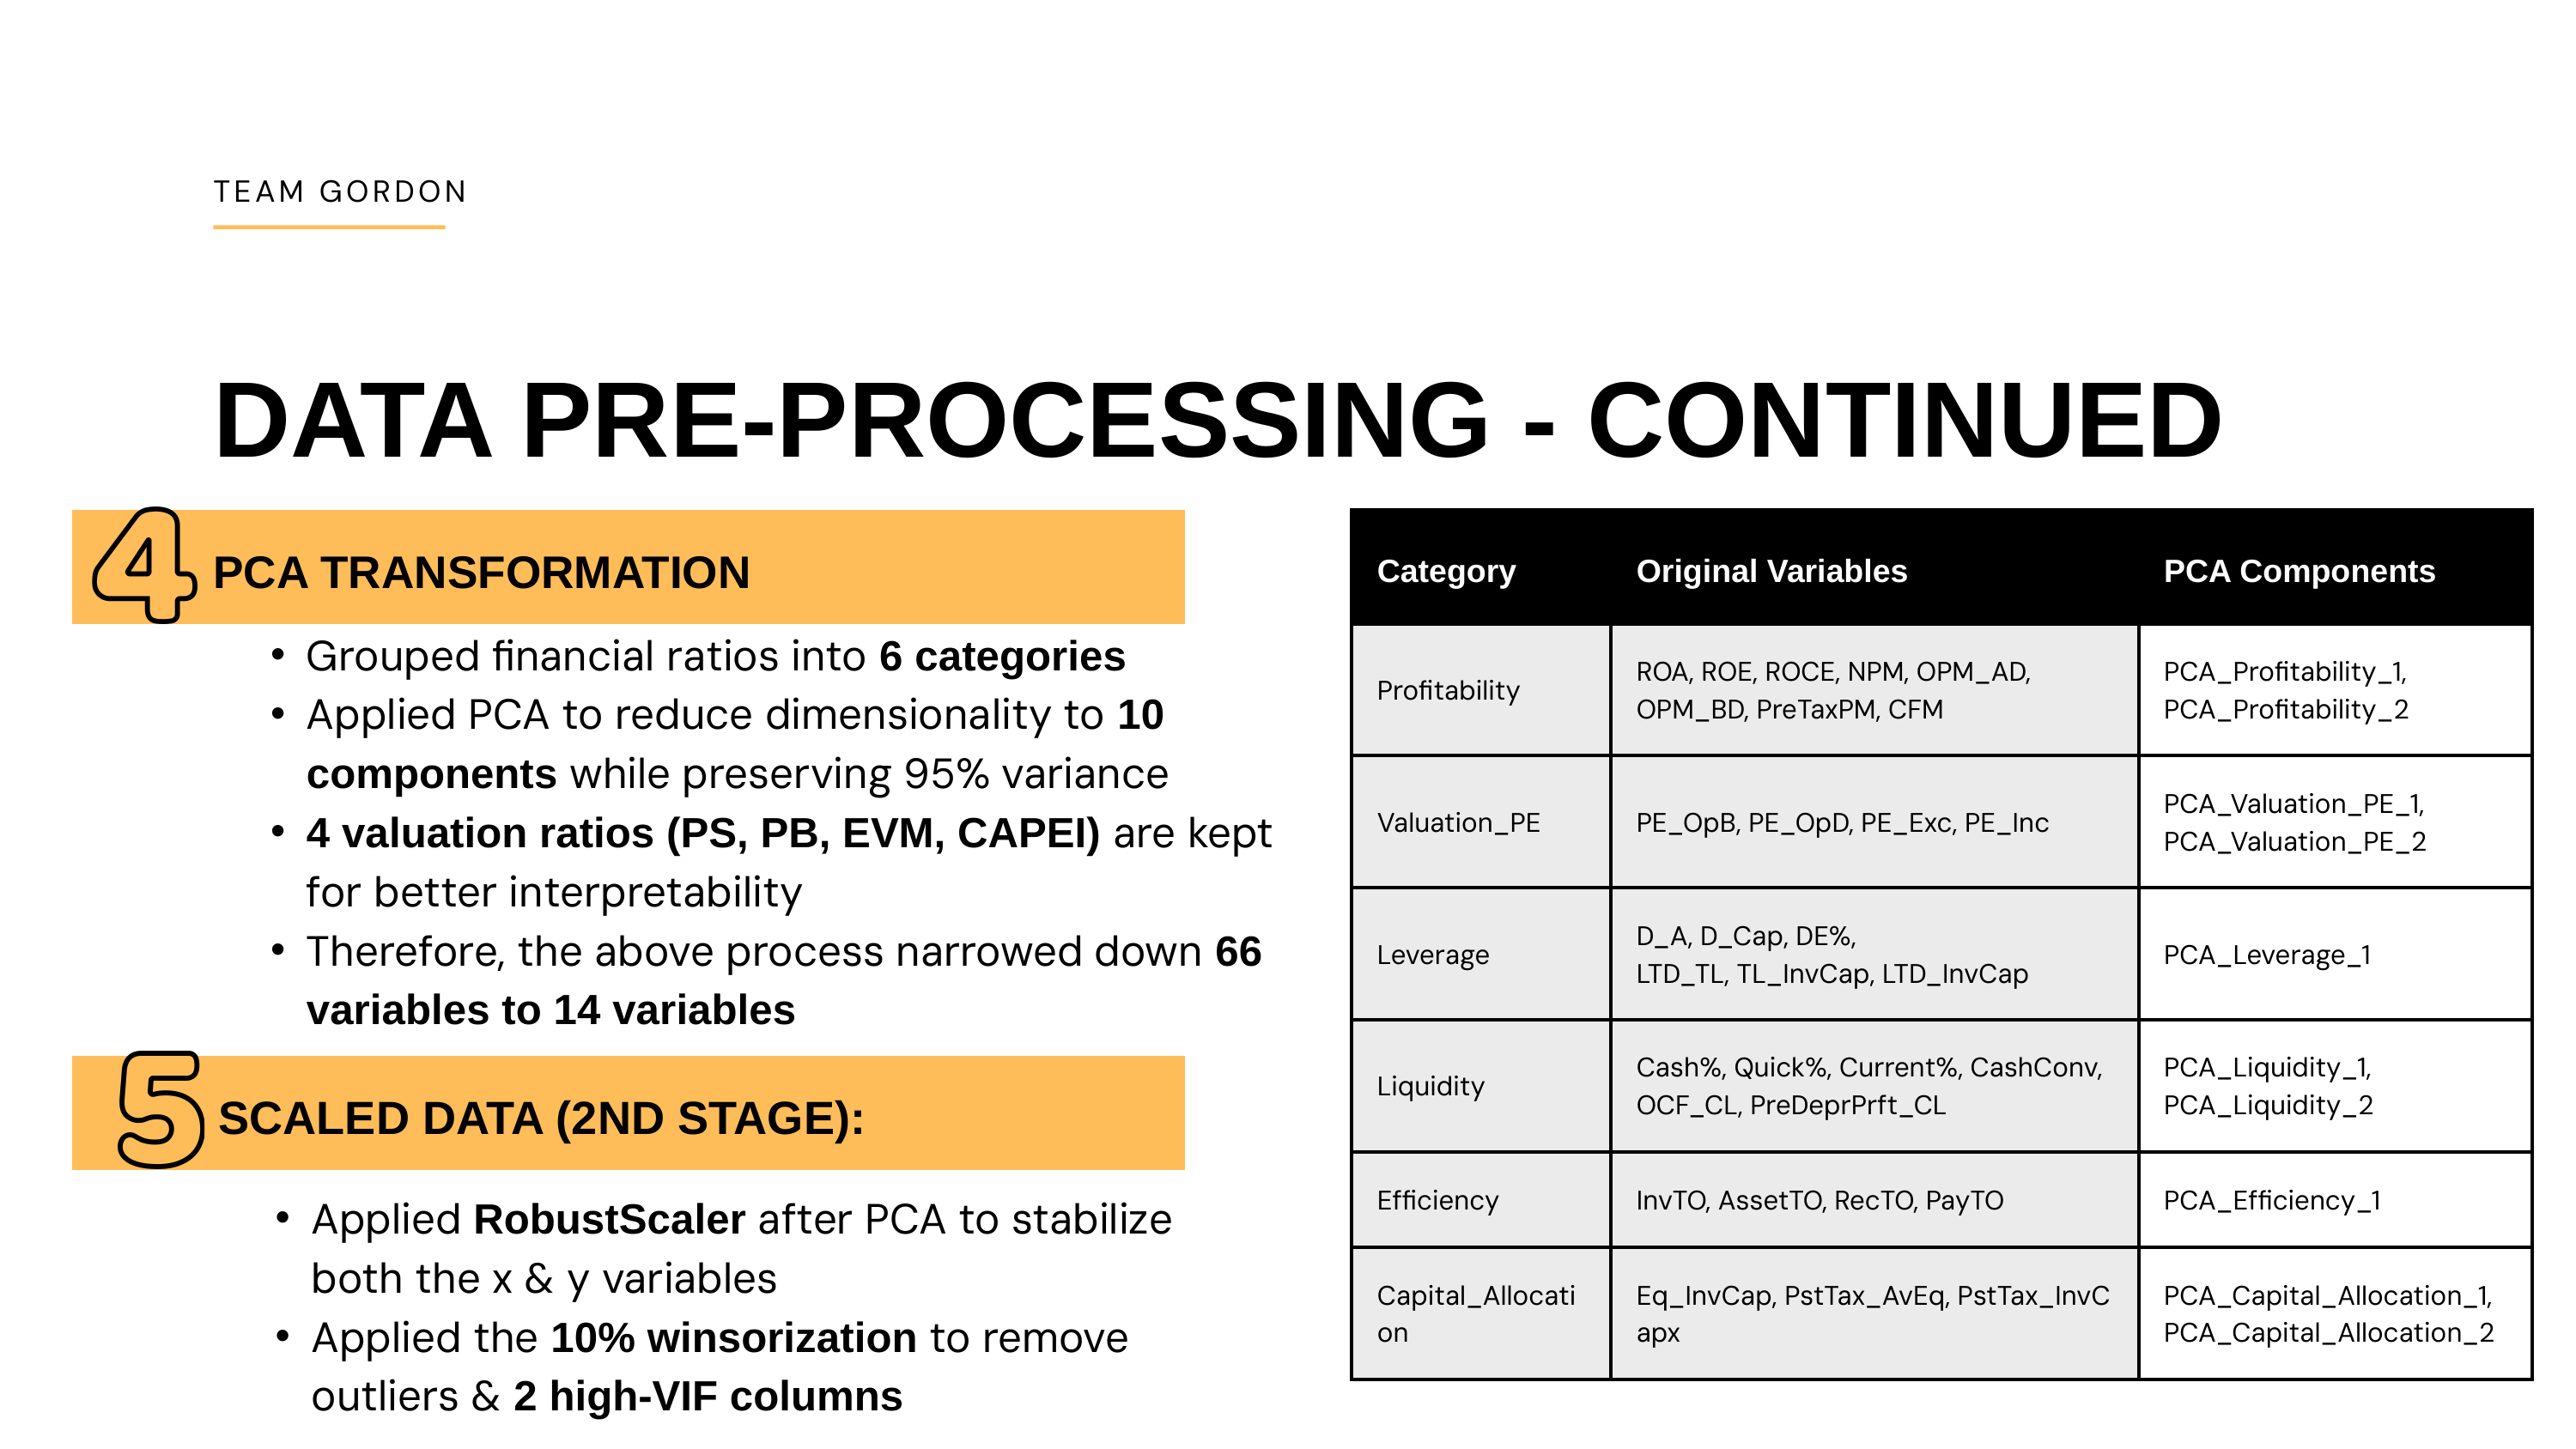

TEAM GORDON

DATA PRE-PROCESSING - CONTINUED

| Category | Original Variables | PCA Components |
| --- | --- | --- |
| Profitability | ROA, ROE, ROCE, NPM, OPM\_AD, OPM\_BD, PreTaxPM, CFM | PCA\_Profitability\_1, PCA\_Profitability\_2 |
| Valuation\_PE | PE\_OpB, PE\_OpD, PE\_Exc, PE\_Inc | PCA\_Valuation\_PE\_1, PCA\_Valuation\_PE\_2 |
| Leverage | D\_A, D\_Cap, DE%, LTD\_TL, TL\_InvCap, LTD\_InvCap | PCA\_Leverage\_1 |
| Liquidity | Cash%, Quick%, Current%, CashConv, OCF\_CL, PreDeprPrft\_CL | PCA\_Liquidity\_1, PCA\_Liquidity\_2 |
| Efficiency | InvTO, AssetTO, RecTO, PayTO | PCA\_Efficiency\_1 |
| Capital\_Allocation | Eq\_InvCap, PstTax\_AvEq, PstTax\_InvCapx | PCA\_Capital\_Allocation\_1, PCA\_Capital\_Allocation\_2 |
PCA TRANSFORMATION
Grouped financial ratios into 6 categories
Applied PCA to reduce dimensionality to 10 components while preserving 95% variance
4 valuation ratios (PS, PB, EVM, CAPEI) are kept for better interpretability
Therefore, the above process narrowed down 66 variables to 14 variables

SCALED DATA (2ND STAGE):
Applied RobustScaler after PCA to stabilize both the x & y variables
Applied the 10% winsorization to remove outliers & 2 high-VIF columns